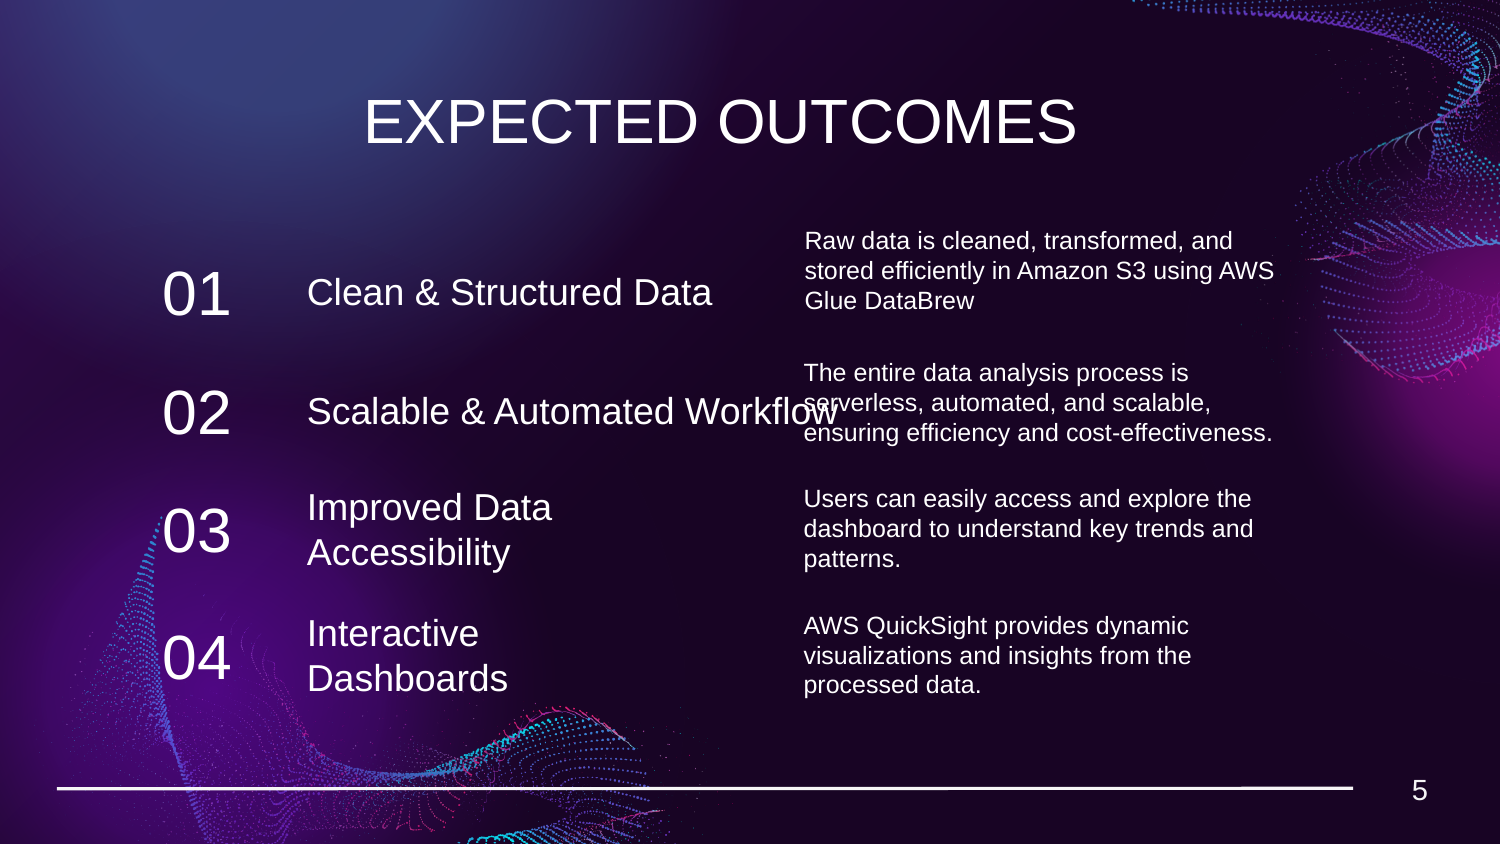

EXPECTED OUTCOMES
Raw data is cleaned, transformed, and stored efficiently in Amazon S3 using AWS Glue DataBrew

01
Clean & Structured Data
02
Scalable & Automated Workflow
The entire data analysis process is serverless, automated, and scalable, ensuring efficiency and cost-effectiveness.

Users can easily access and explore the dashboard to understand key trends and patterns.
03
Improved Data
Accessibility
Interactive
Dashboards
AWS QuickSight provides dynamic visualizations and insights from the processed data.
04
5